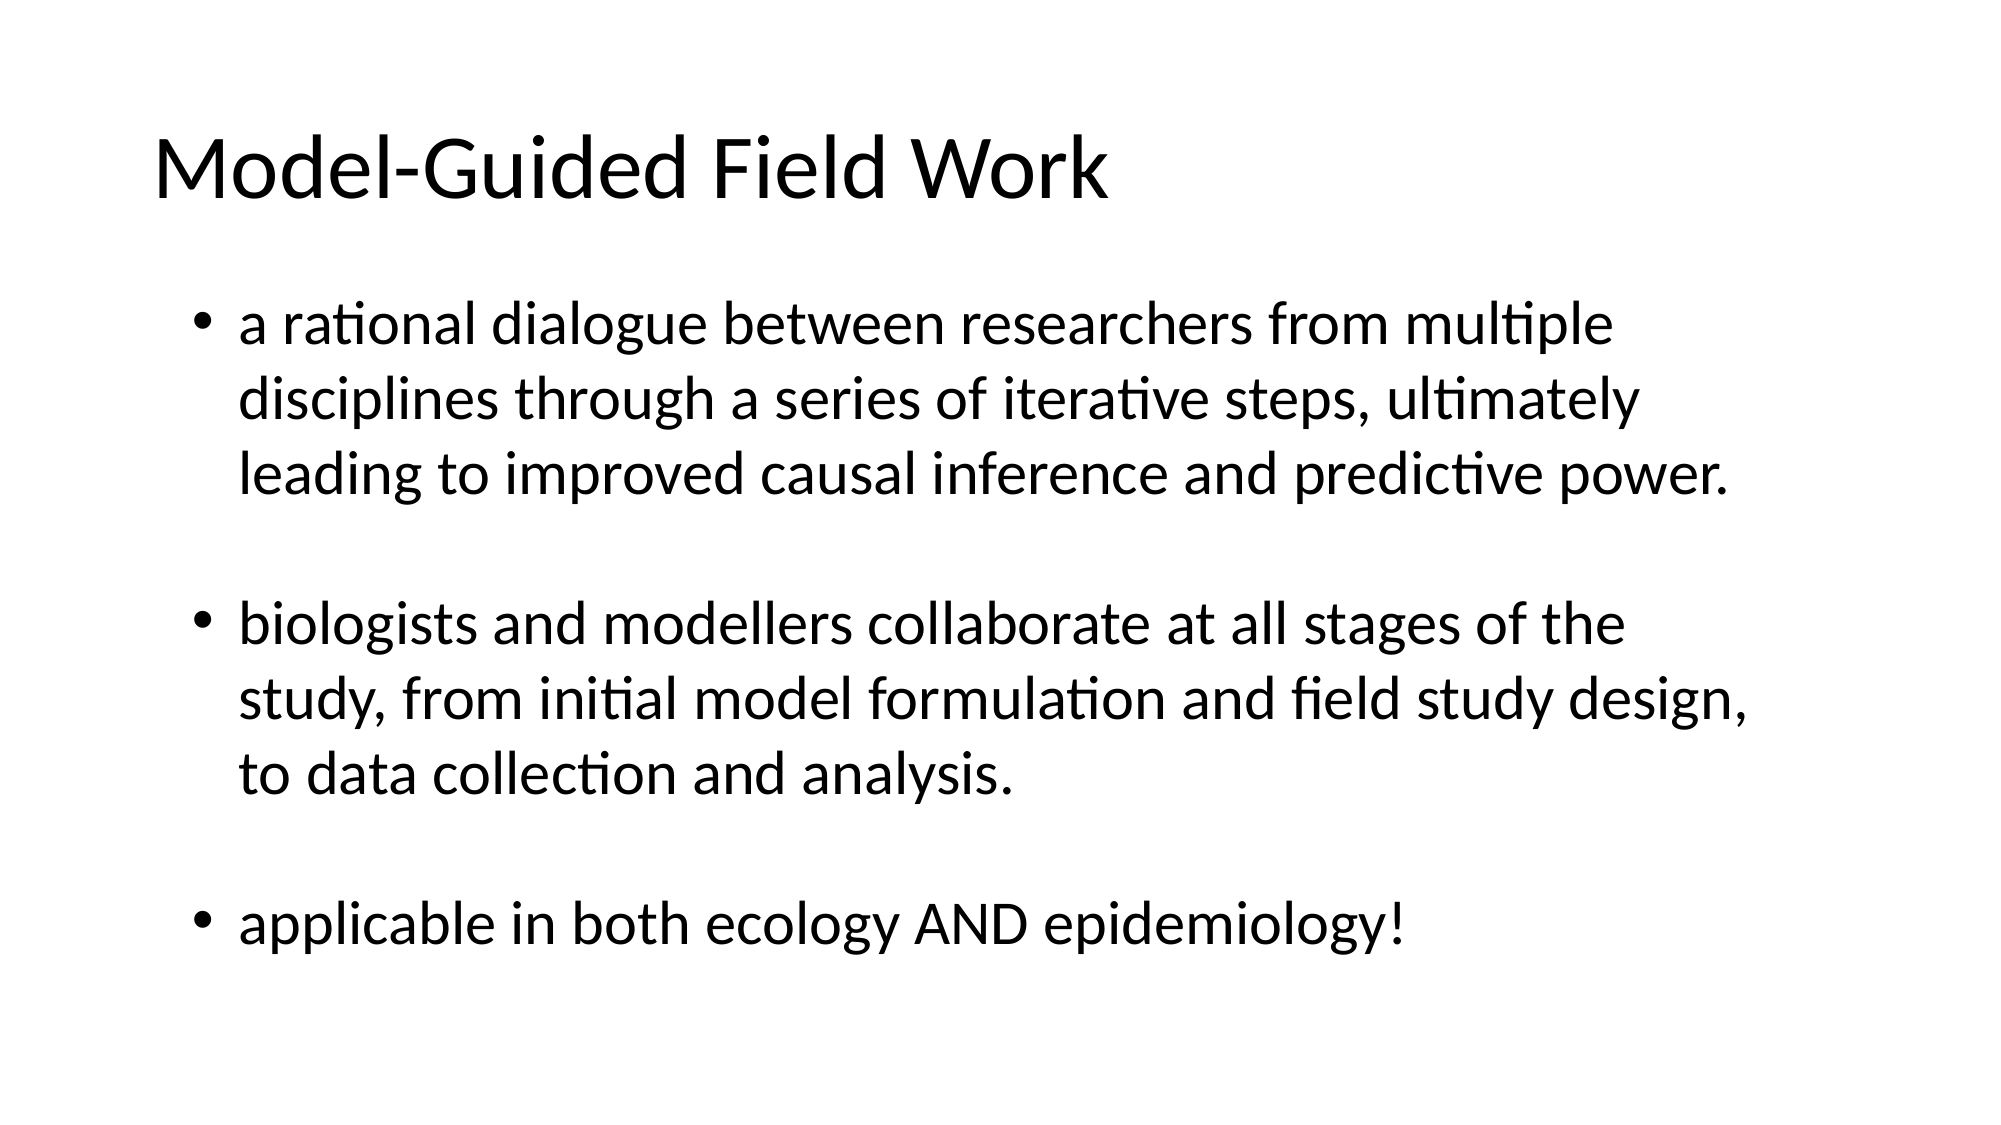

# Model-Guided Field Work
a rational dialogue between researchers from multiple disciplines through a series of iterative steps, ultimately leading to improved causal inference and predictive power.

biologists and modellers collaborate at all stages of the study, from initial model formulation and field study design, to data collection and analysis.

applicable in both ecology AND epidemiology!